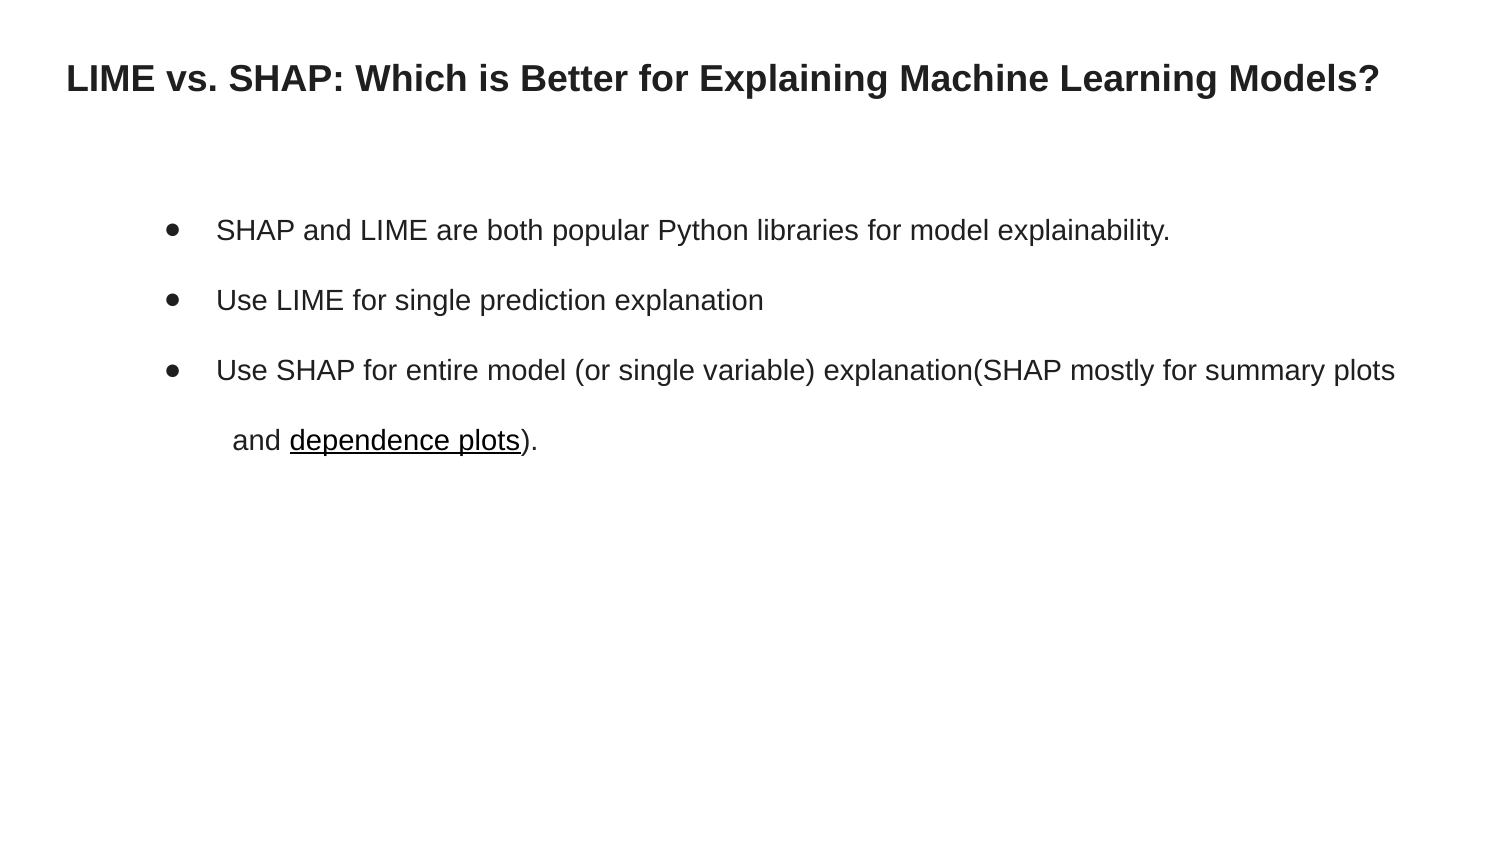

LIME vs. SHAP: Which is Better for Explaining Machine Learning Models?

SHAP and LIME are both popular Python libraries for model explainability.
Use LIME for single prediction explanation
Use SHAP for entire model (or single variable) explanation(SHAP mostly for summary plots       and dependence plots).